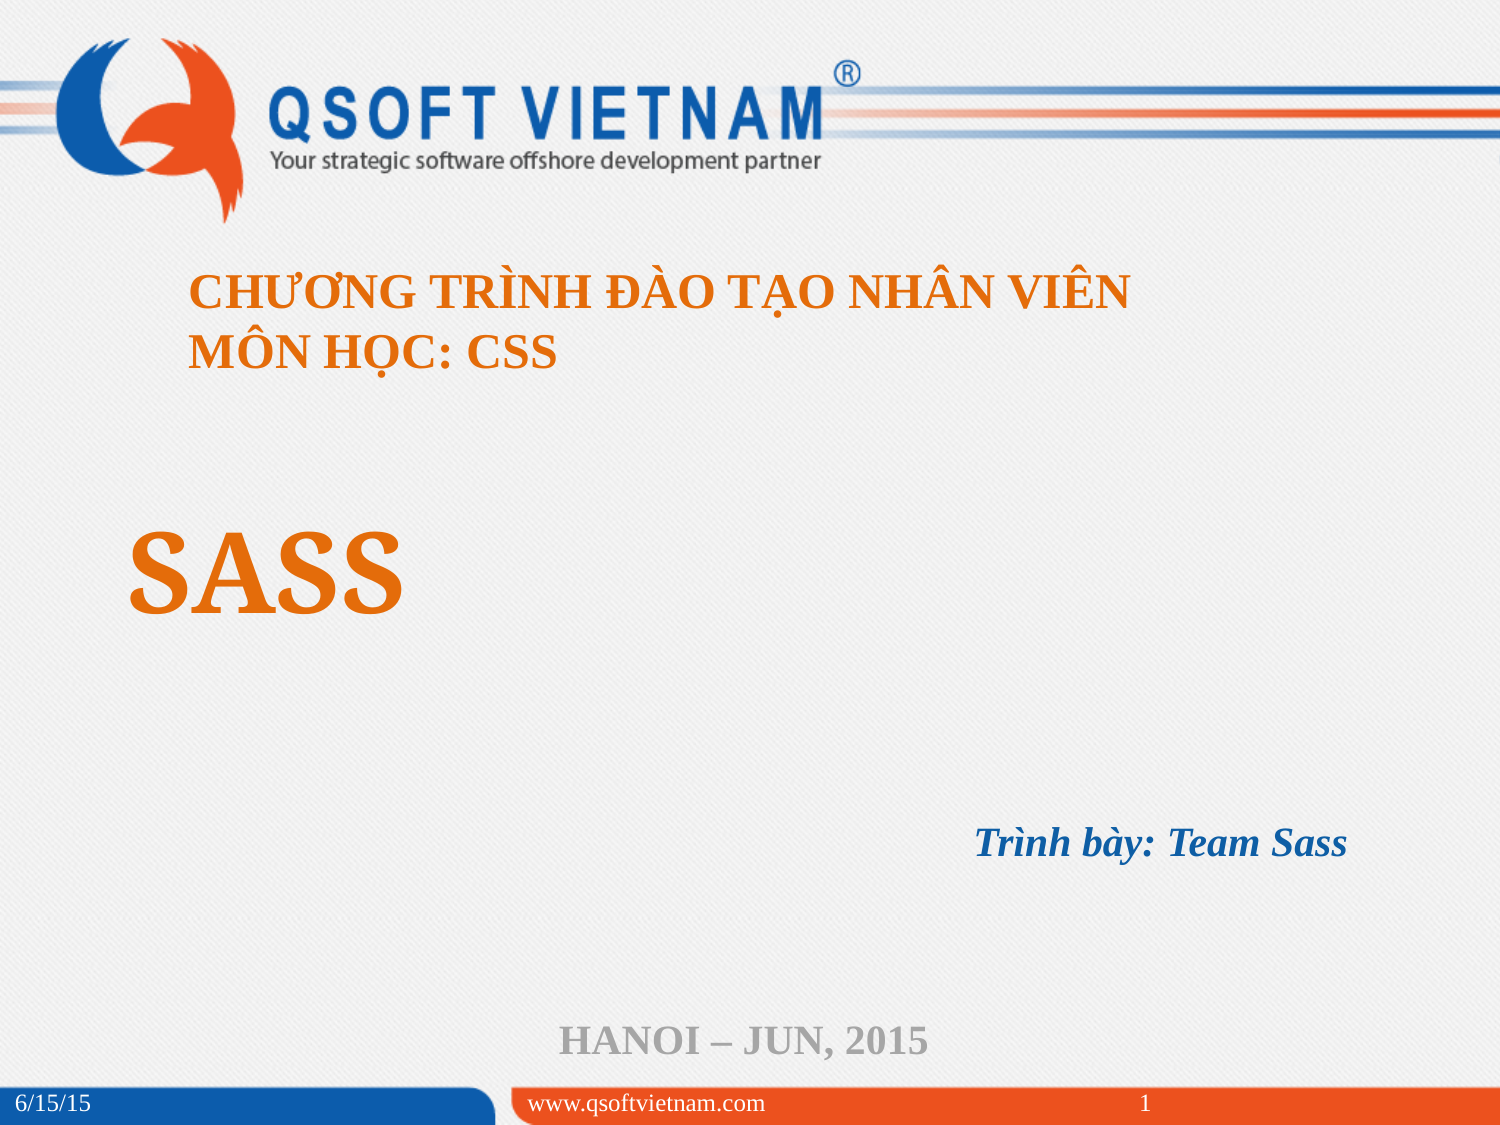

CHƯƠNG TRÌNH ĐÀO TẠO NHÂN VIÊN
MÔN HỌC: CSS

SASS
Trình bày: Team Sass
HANOI – JUN, 2015
6/15/15
www.qsoftvietnam.com
1